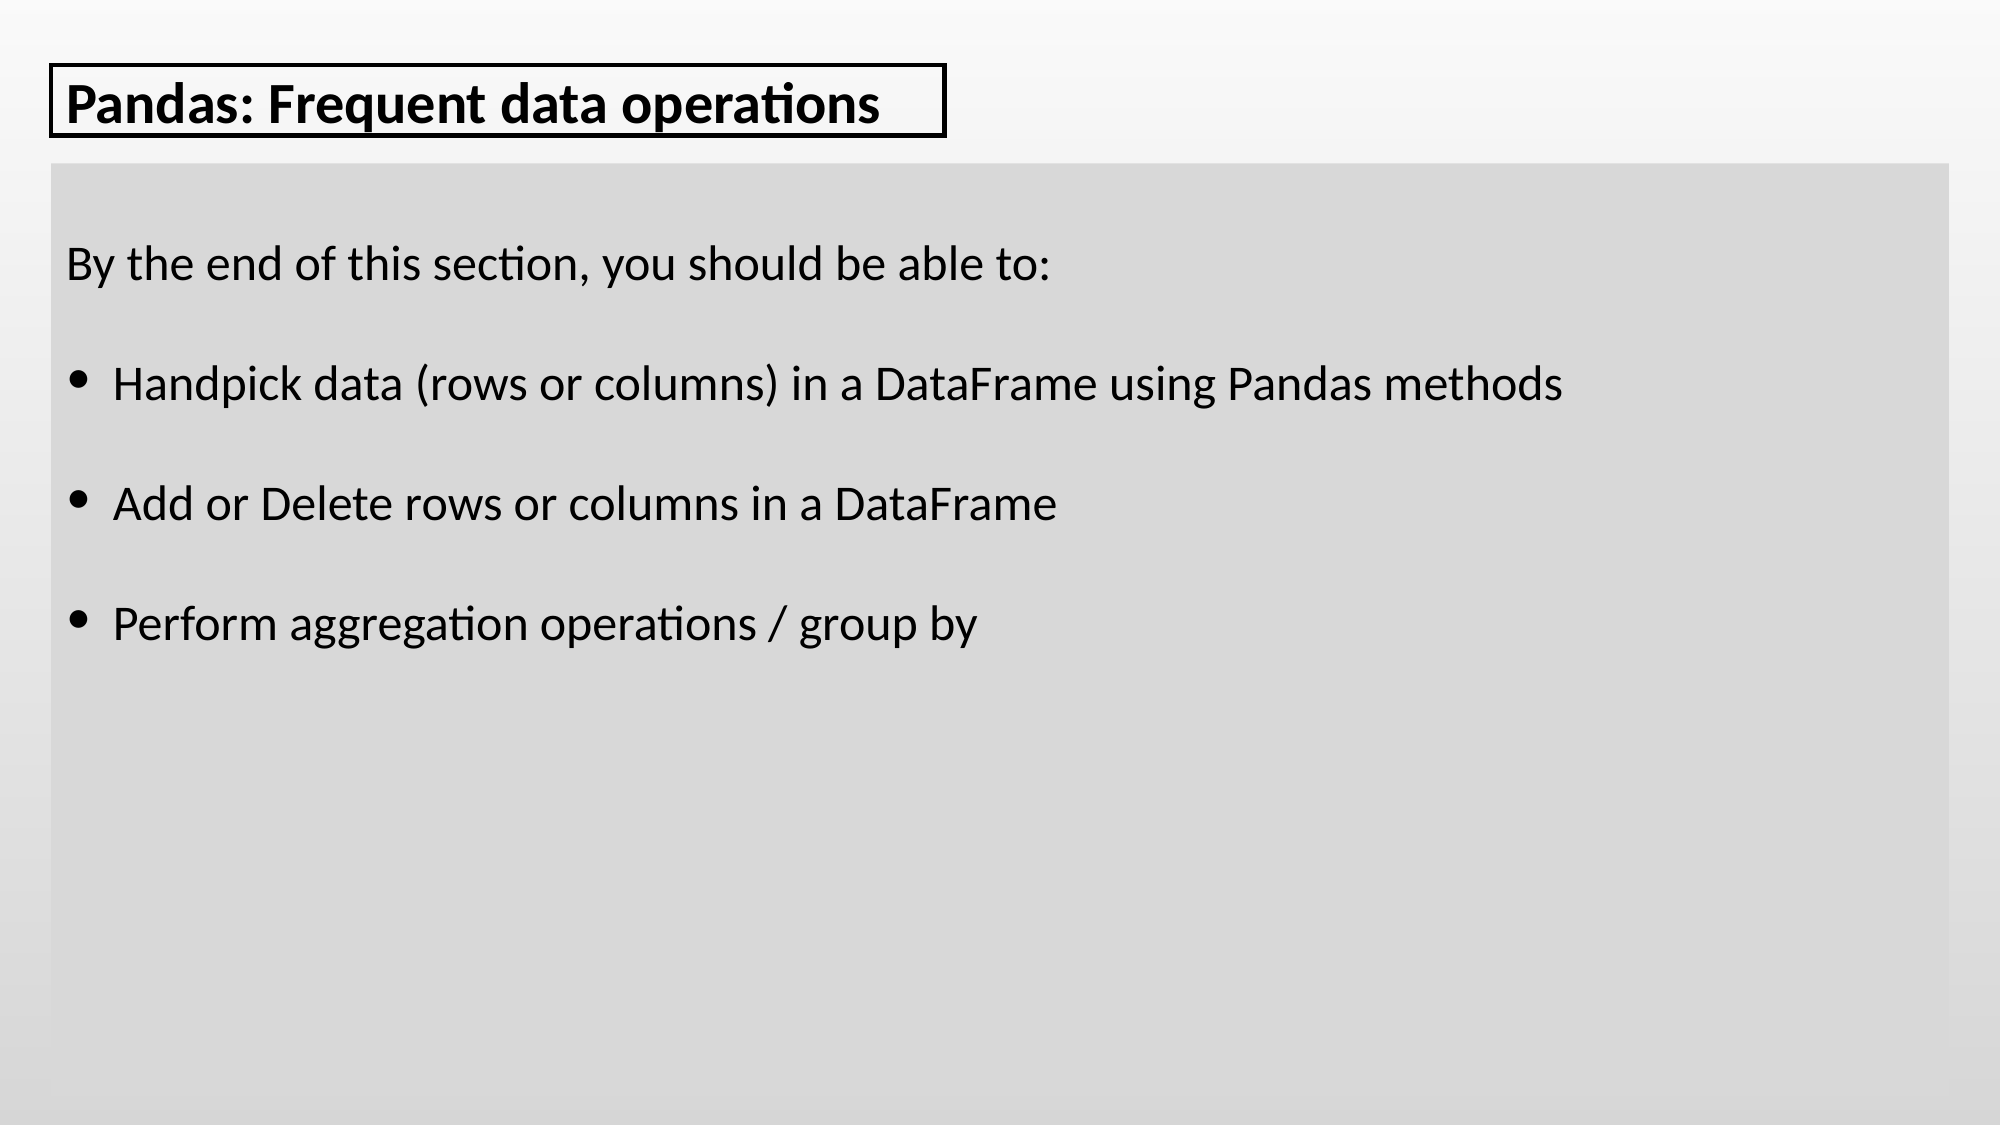

Pandas: Frequent data operations

By the end of this section, you should be able to:

Handpick data (rows or columns) in a DataFrame using Pandas methods

Add or Delete rows or columns in a DataFrame

Perform aggregation operations / group by